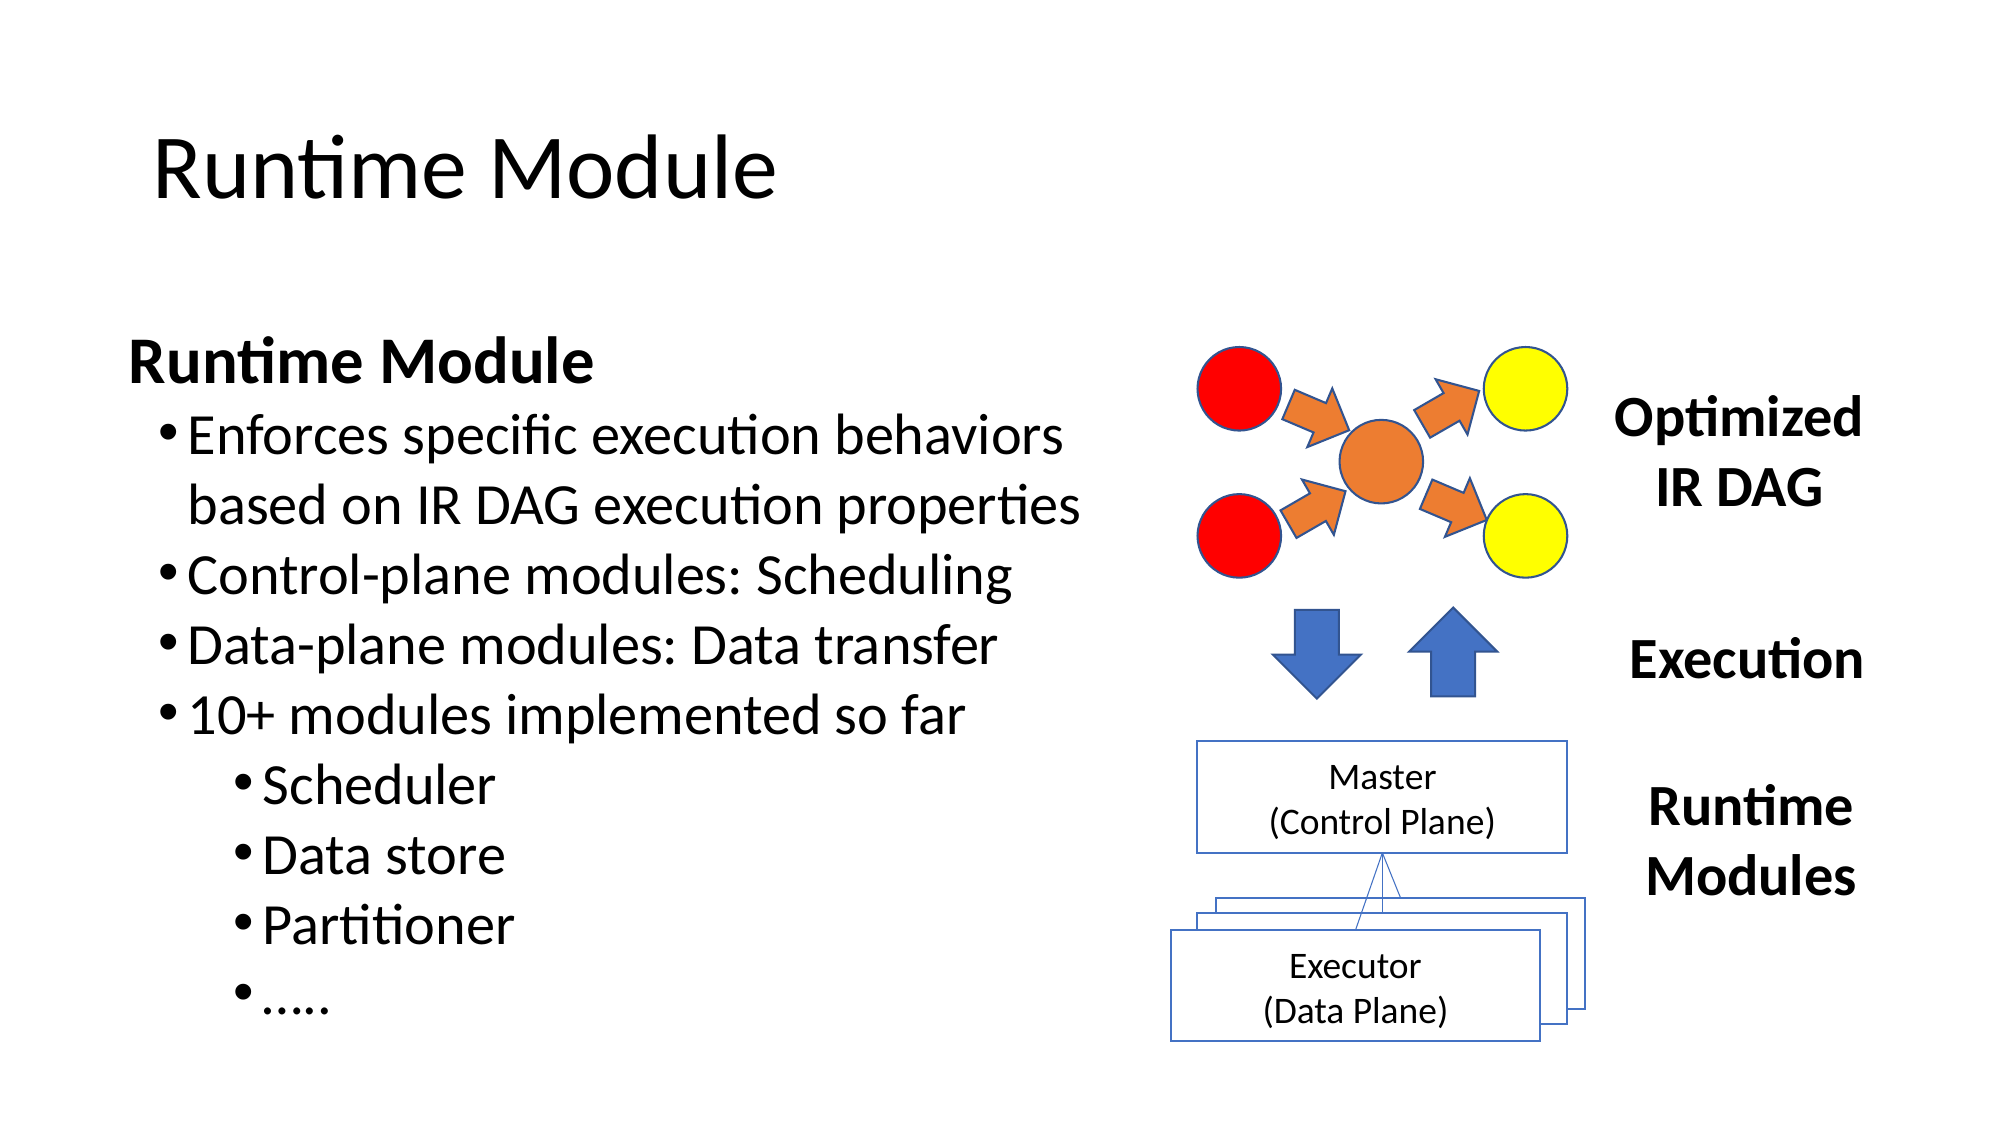

# Runtime Module

Runtime Module
Enforces specific execution behaviors based on IR DAG execution properties
Control-plane modules: Scheduling
Data-plane modules: Data transfer
10+ modules implemented so far
Scheduler
Data store
Partitioner
…..

Optimized
IR DAG

Execution
Master
(Control Plane)
Runtime
Modules

Executor
(Data Plane)